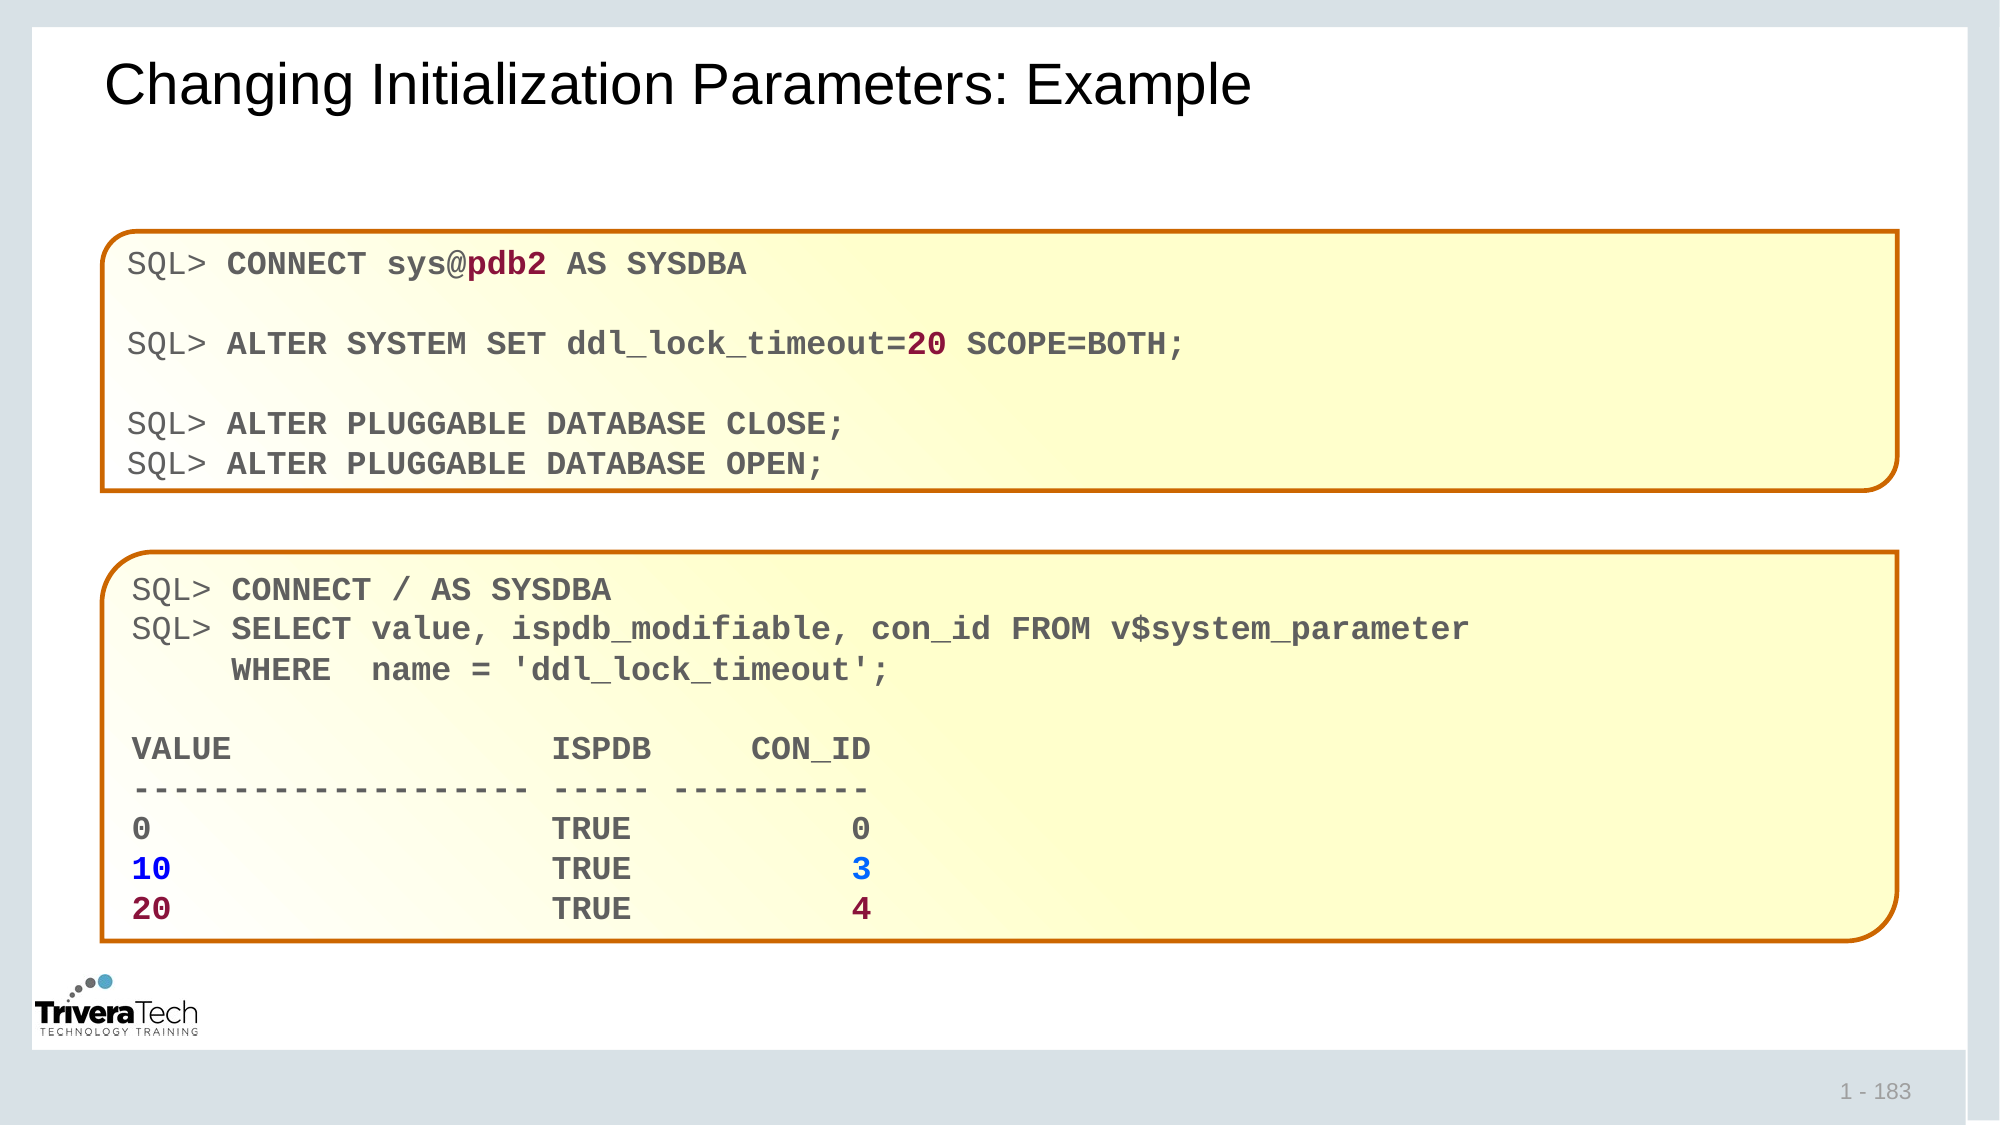

# Changing Initialization Parameters: Example
SQL> CONNECT sys@pdb2 AS SYSDBA

SQL> ALTER SYSTEM SET ddl_lock_timeout=20 SCOPE=BOTH;

SQL> ALTER PLUGGABLE DATABASE CLOSE;
SQL> ALTER PLUGGABLE DATABASE OPEN;
SQL> CONNECT / AS SYSDBA
SQL> SELECT value, ispdb_modifiable, con_id FROM v$system_parameter
     WHERE  name = 'ddl_lock_timeout';

VALUE                ISPDB     CON_ID
-------------------- ----- ----------
0                    TRUE           0
10 		      TRUE           3
20		      TRUE           4